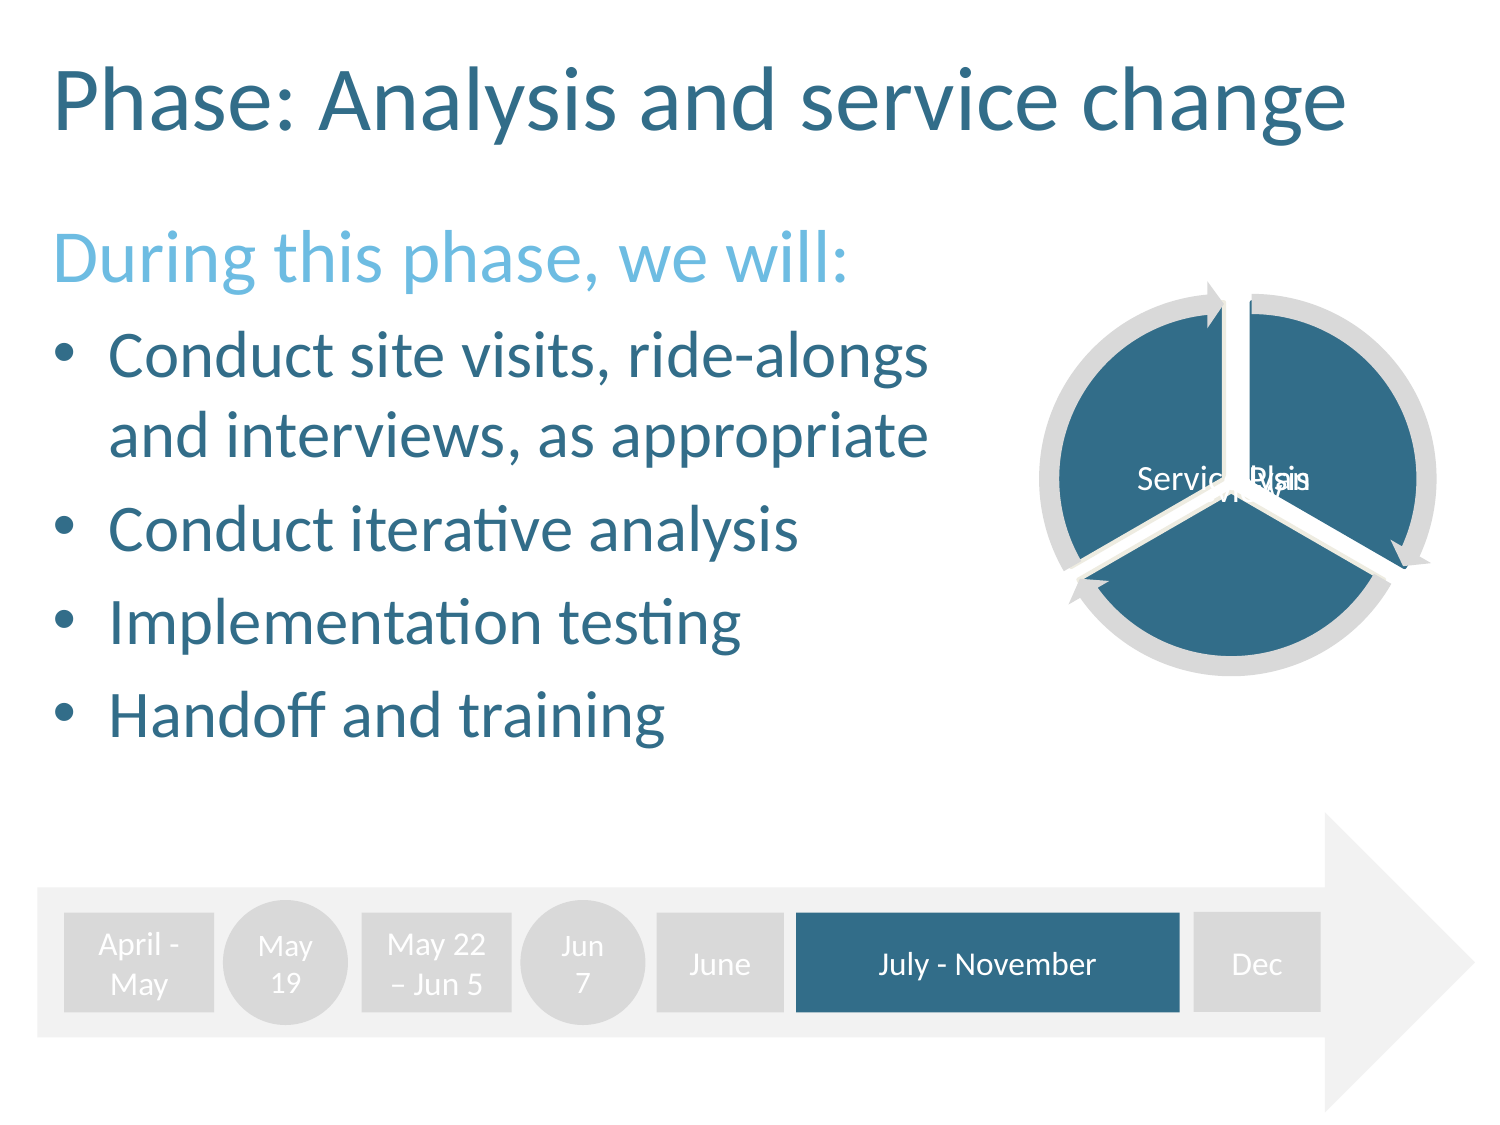

# Phase: Analysis and service change
During this phase, we will:
Conduct site visits, ride-alongs and interviews, as appropriate
Conduct iterative analysis
Implementation testing
Handoff and training
Analysis
Review
Service Plan

May 19
Jun 7
Dec
April - May
May 22 – Jun 5
June
July - November